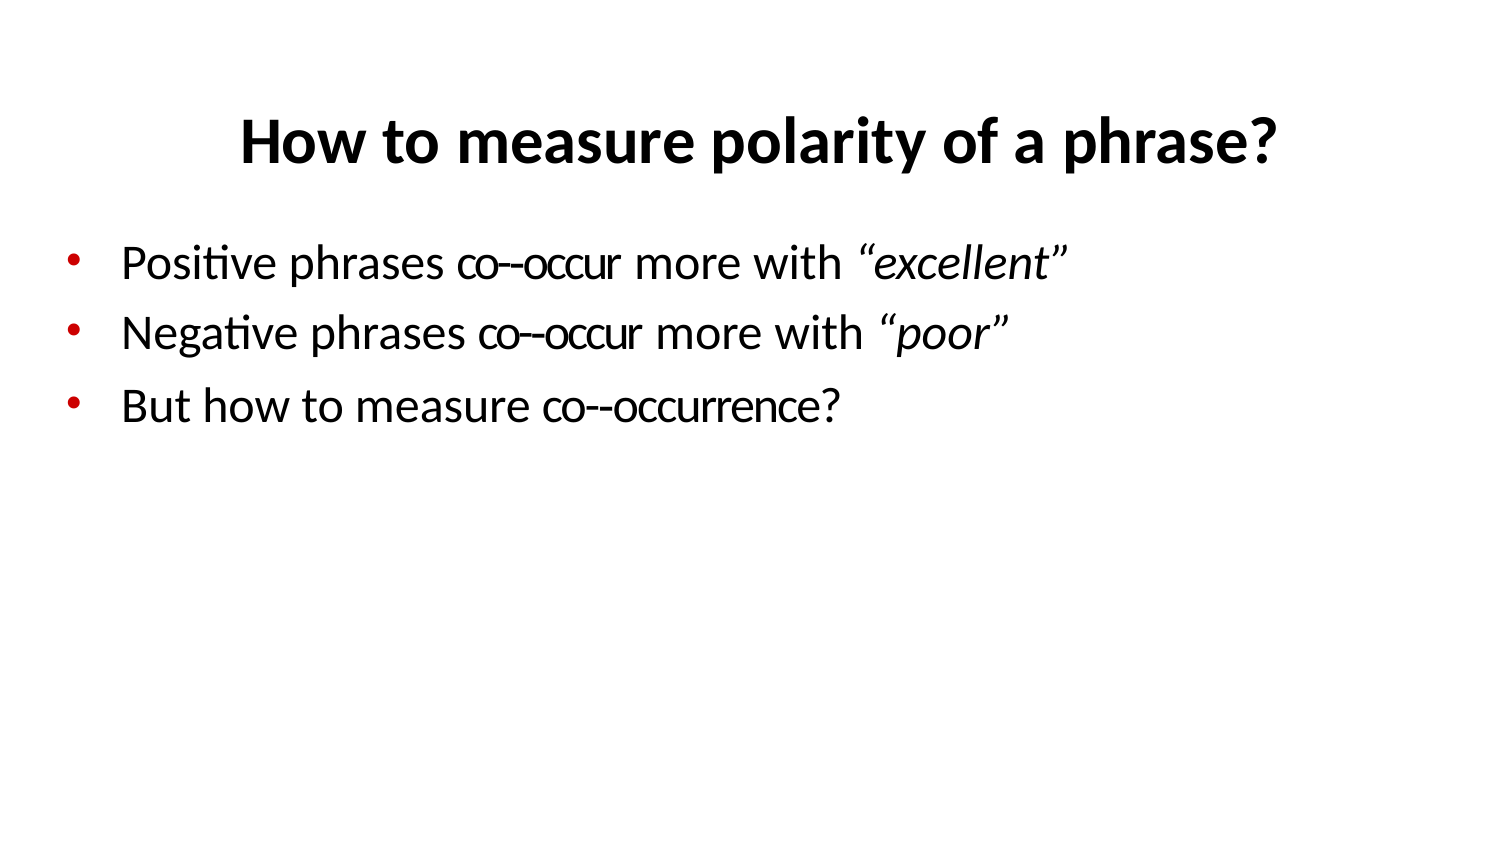

# How to measure polarity of a phrase?
Positive phrases co-­‐occur more with “excellent”
Negative phrases co-­‐occur more with “poor”
But how to measure co-­‐occurrence?